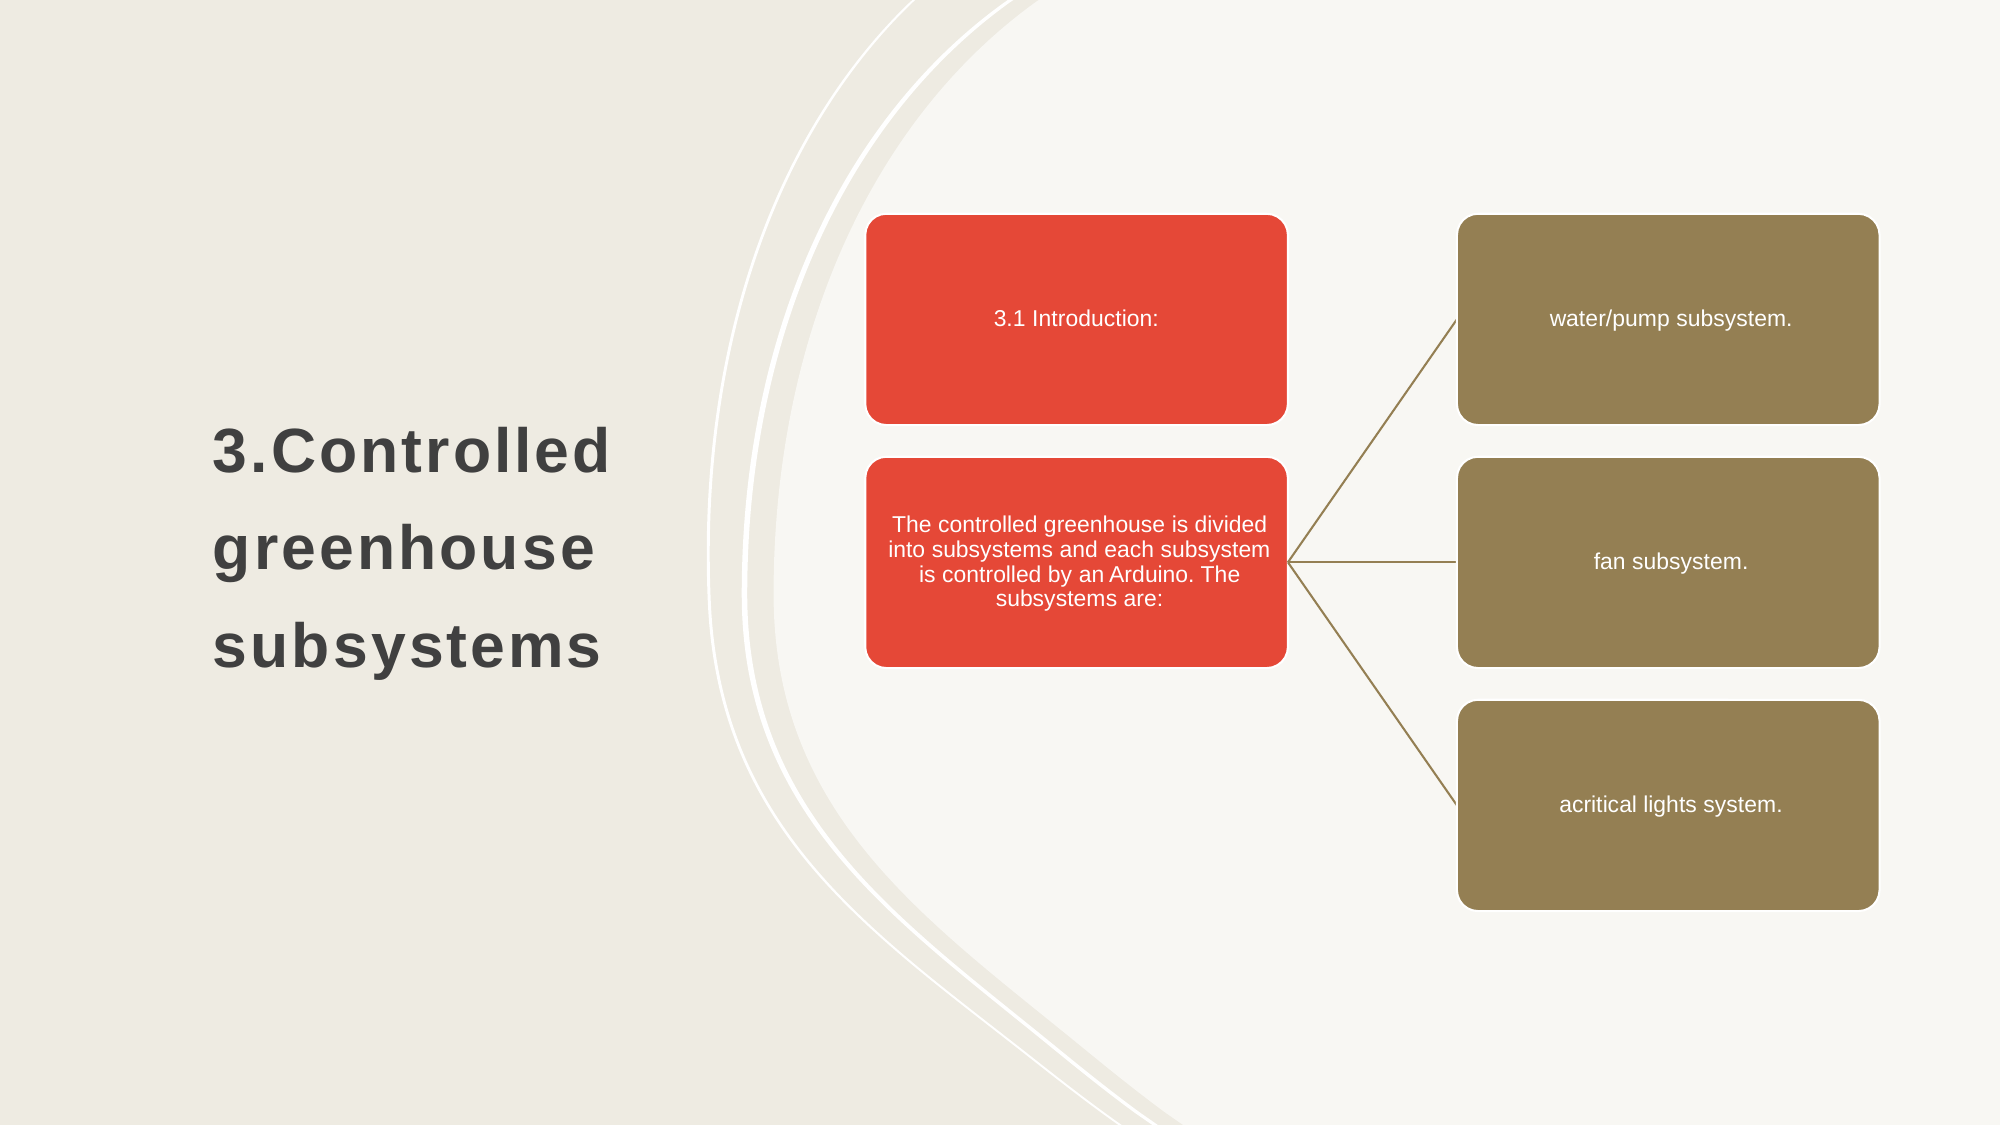

3.1 Introduction:
The controlled greenhouse is divided into subsystems and each subsystem is controlled by an Arduino. The subsystems are:

water/pump subsystem.

fan subsystem.

acritical lights system.
# 3.Controlled greenhouse subsystems